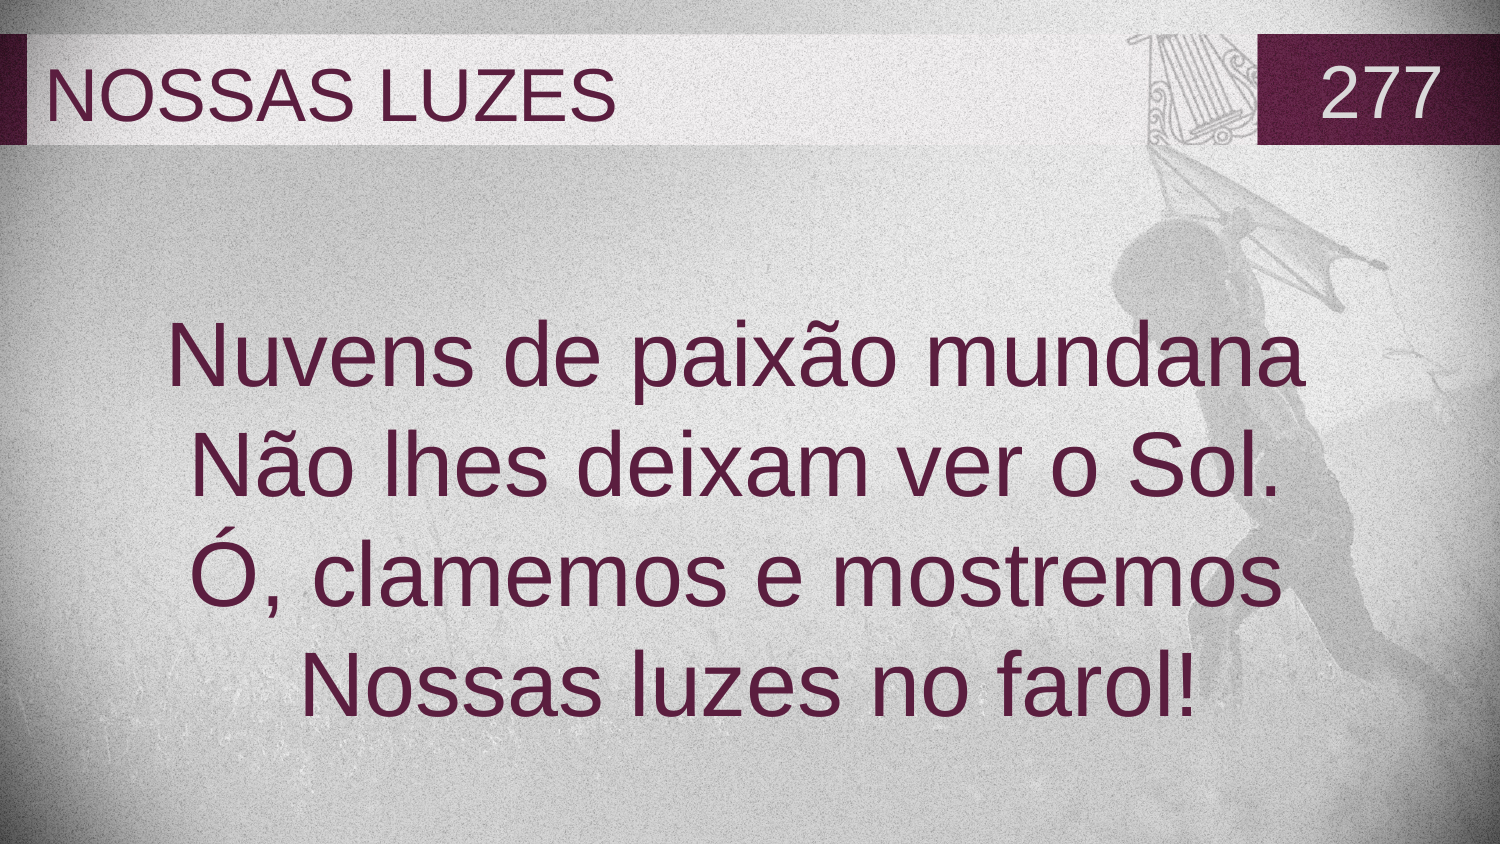

# NOSSAS LUZES
277
Nuvens de paixão mundana
Não lhes deixam ver o Sol.
Ó, clamemos e mostremos
Nossas luzes no farol!